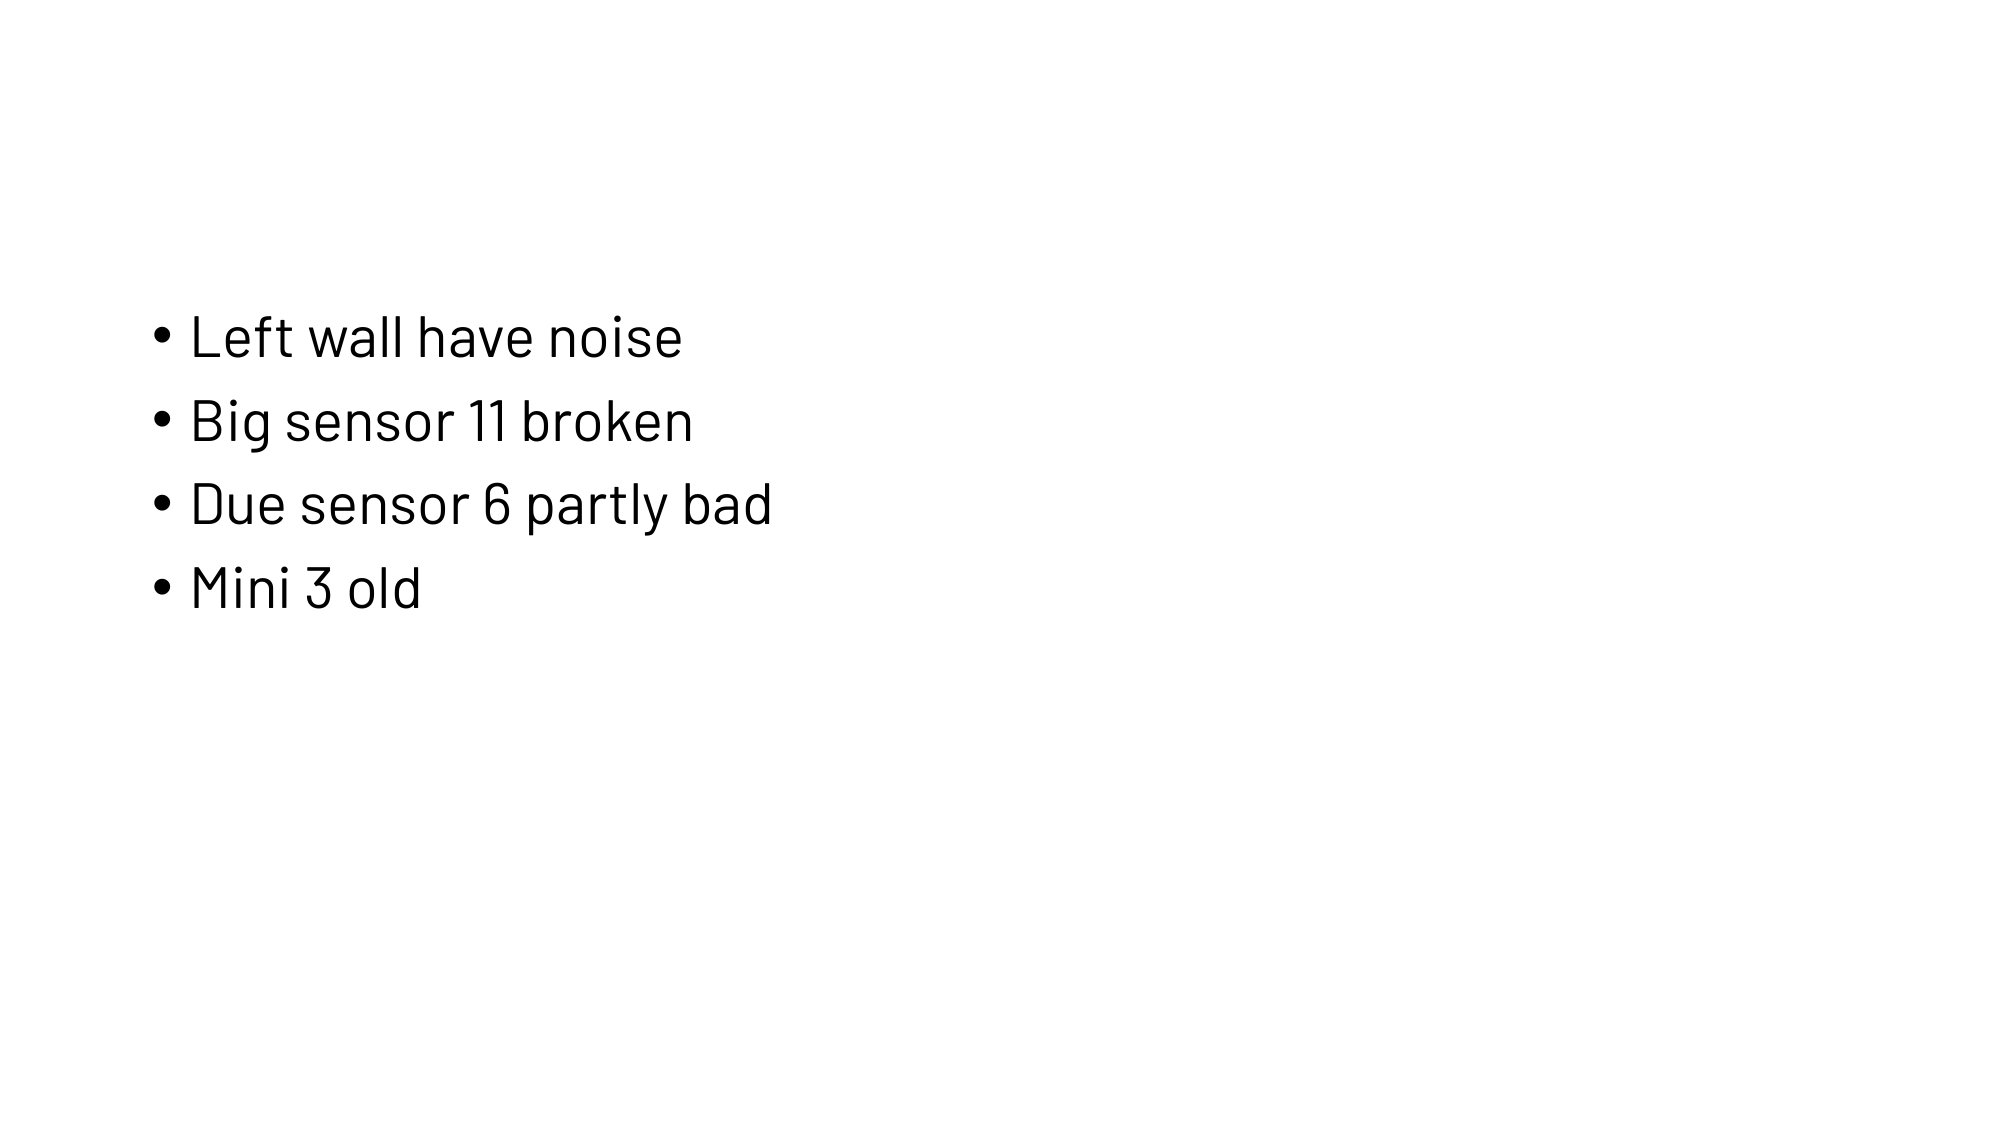

Left wall have noise
Big sensor 11 broken
Due sensor 6 partly bad
Mini 3 old